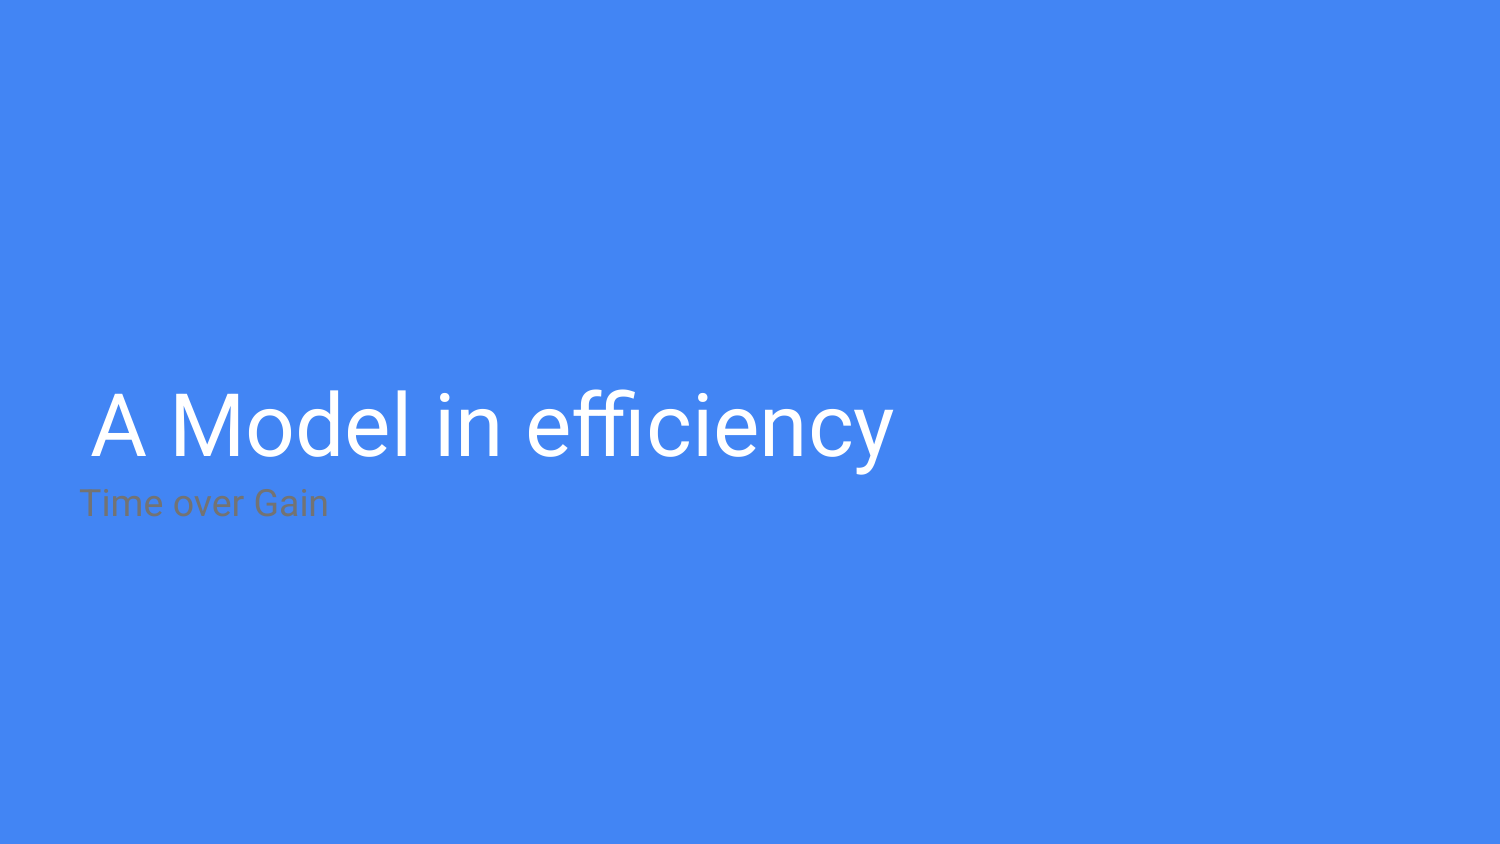

# A Model in efficiency
Time over Gain